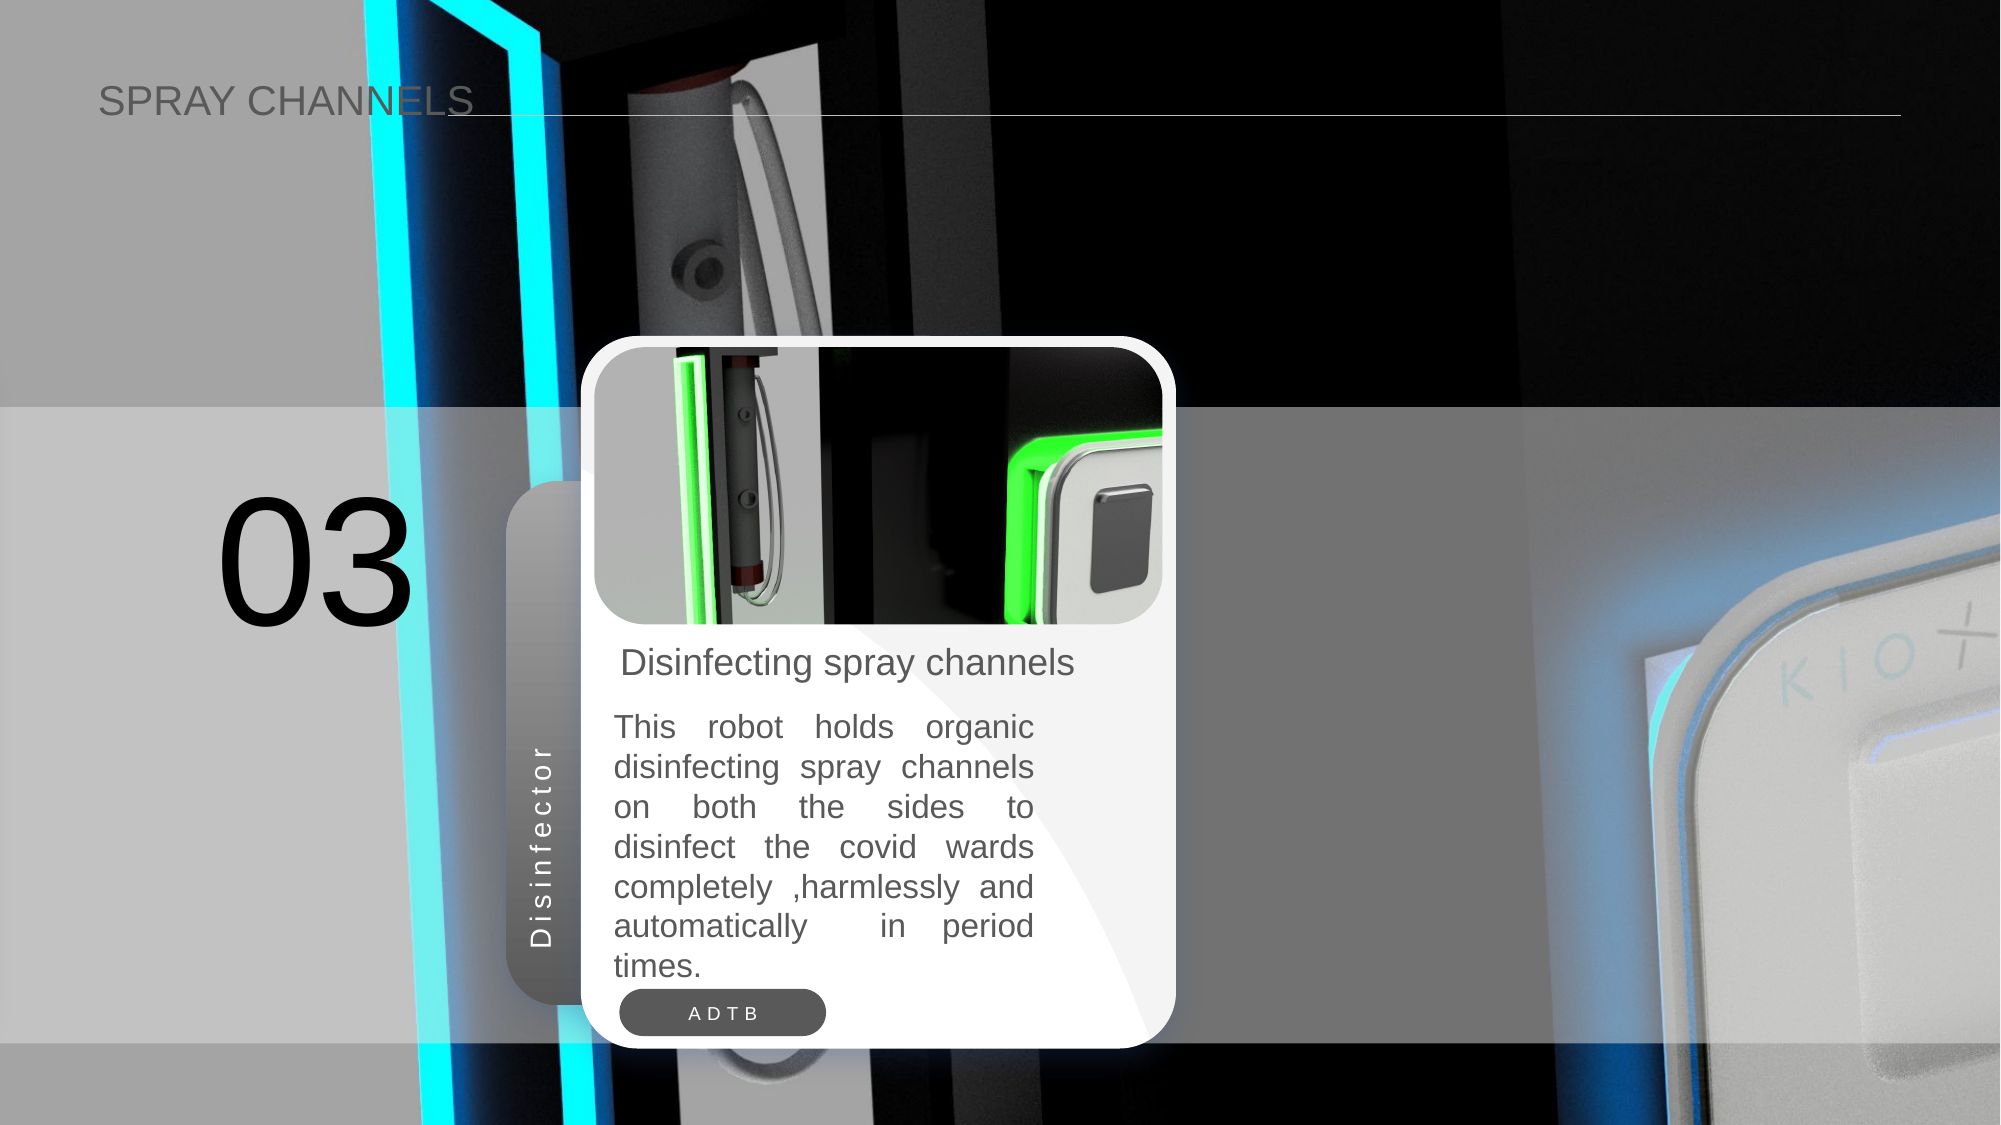

SPRAY CHANNELS

Tag 1
Tag 2
Corporate
Lorem ipsum dolor sit amet, consectetuer adipiscing elit. Maecenas porttitor congue massa. Fusce posuere, magna sed pulvinar ultricies, purus lectus malesuada libero, sit amet commodo magna eros quis urna.

EXPLORE

Tag 1
Tag 2
Growth
Lorem ipsum dolor sit amet, consectetuer adipiscing elit. Maecenas porttitor congue massa. Fusce posuere, magna sed pulvinar ultricies, purus lectus malesuada libero, sit amet commodo magna eros quis urna.

EXPLORE

Disinfecting spray channels
This robot holds organic disinfecting spray channels on both the sides to disinfect the covid wards completely ,harmlessly and automatically  in period times.
ADTB

Tag 1
Tag 2
Communication
Lorem ipsum dolor sit amet, consectetuer adipiscing elit. Maecenas porttitor congue massa. Fusce posuere, magna sed pulvinar ultricies, purus lectus malesuada libero, sit amet commodo magna eros quis urna.

EXPLORE

Tag 1
Tag 2
Shares
Lorem ipsum dolor sit amet, consectetuer adipiscing elit. Maecenas porttitor congue massa. Fusce posuere, magna sed pulvinar ultricies, purus lectus malesuada libero, sit amet commodo magna eros quis urna.

EXPLORE

Tag 1
Tag 2
Target
Lorem ipsum dolor sit amet, consectetuer adipiscing elit. Maecenas porttitor congue massa. Fusce posuere, magna sed pulvinar ultricies, purus lectus malesuada libero, sit amet commodo magna eros quis urna.

EXPLORE

Tag 1
Tag 2
Risk
Lorem ipsum dolor sit amet, consectetuer adipiscing elit. Maecenas porttitor congue massa. Fusce posuere, magna sed pulvinar ultricies, purus lectus malesuada libero, sit amet commodo magna eros quis urna.

EXPLORE

Tag 1
Tag 2
Budget
Lorem ipsum dolor sit amet, consectetuer adipiscing elit. Maecenas porttitor congue massa. Fusce posuere, magna sed pulvinar ultricies, purus lectus malesuada libero, sit amet commodo magna eros quis urna.

EXPLORE

Tag 1
Tag 2
ROI
Lorem ipsum dolor sit amet, consectetuer adipiscing elit. Maecenas porttitor congue massa. Fusce posuere, magna sed pulvinar ultricies, purus lectus malesuada libero, sit amet commodo magna eros quis urna.

EXPLORE

02
03
01
05
06
07
08
09
10

COMMUNICATION
Corporate
Corporate
Corporate
Corporate
Corporate
Corporate
Corporate
Corporate
Corporate
CORPORATE
GROWTH
Disinfector
SHARES
TARGET
RISK
BUDGET
ROI